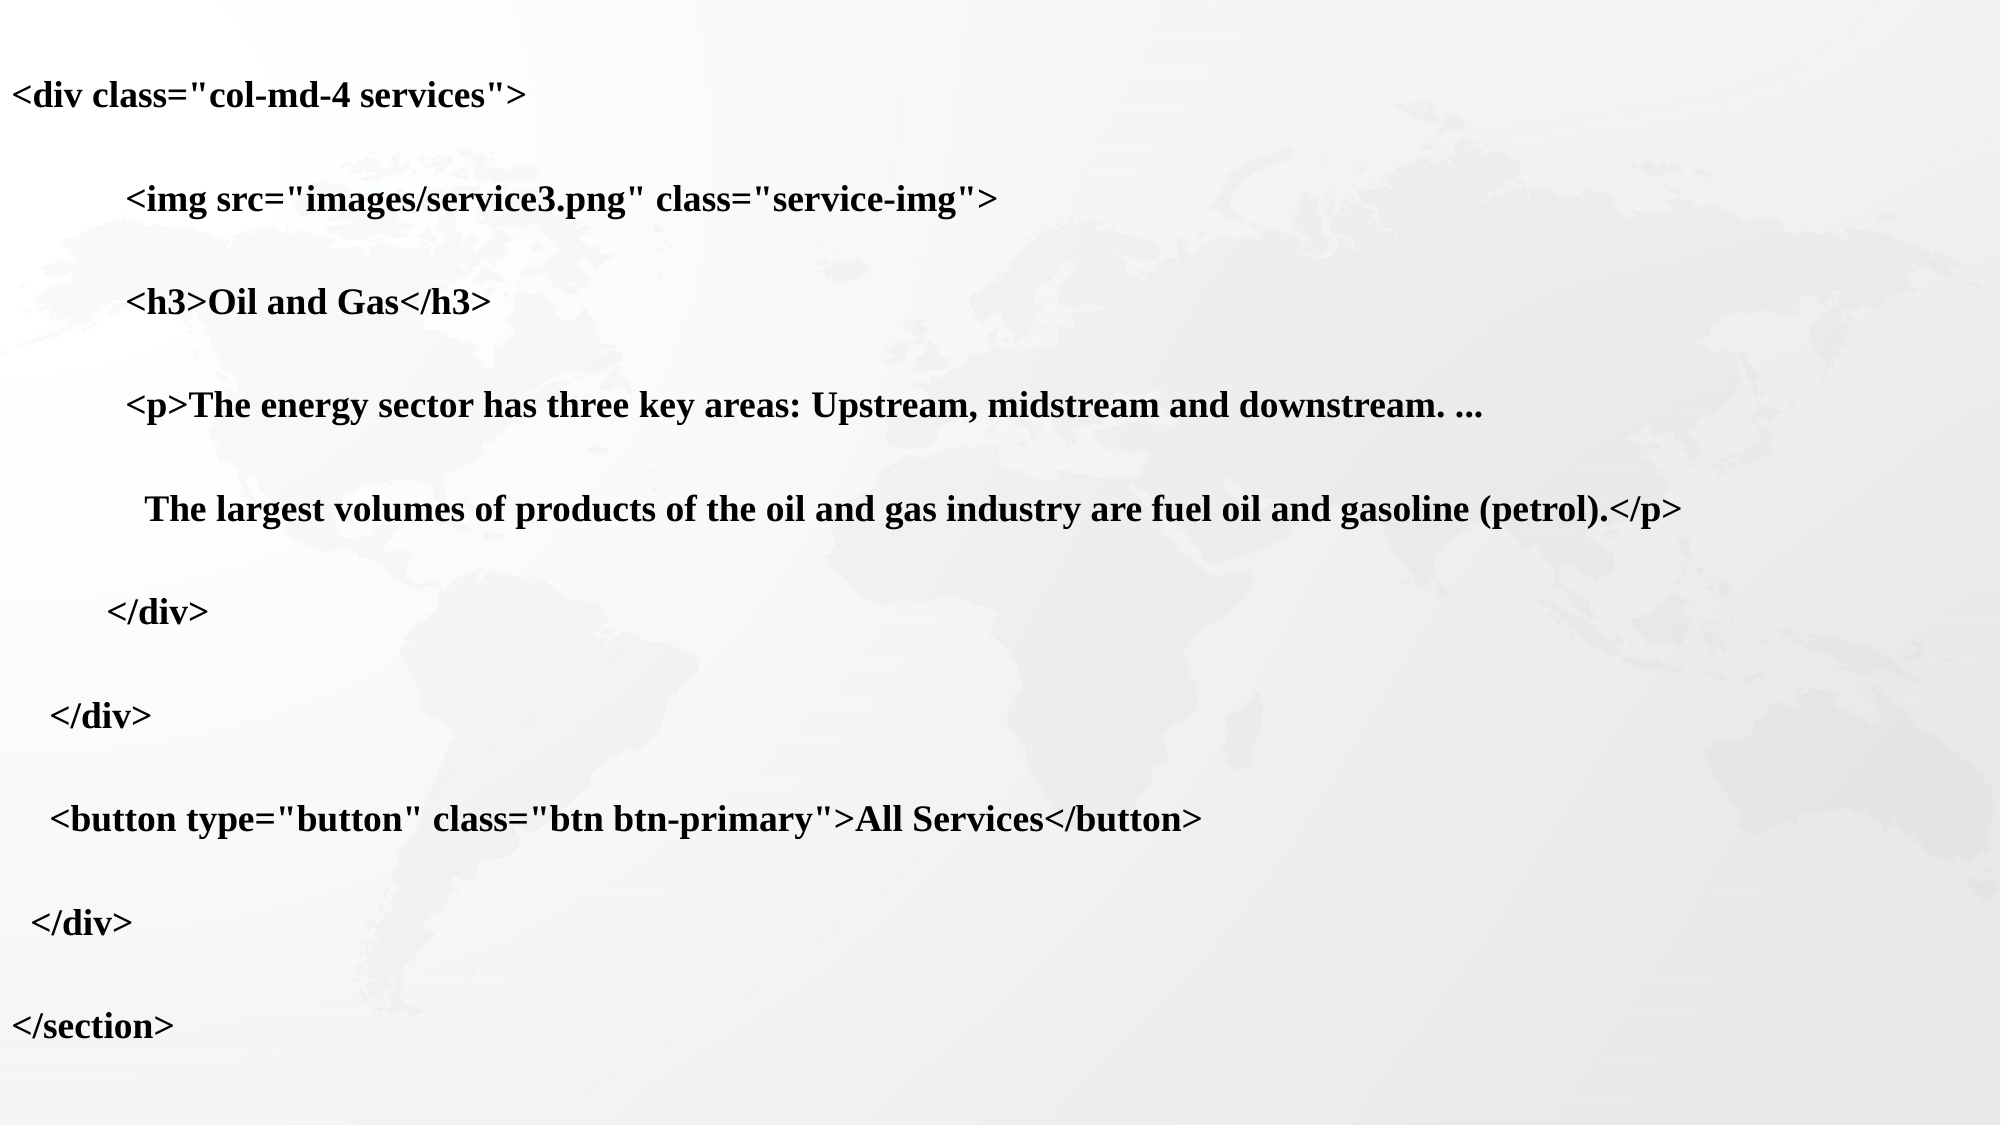

<div class="col-md-4 services">
            <img src="images/service3.png" class="service-img">
            <h3>Oil and Gas</h3>
            <p>The energy sector has three key areas: Upstream, midstream and downstream. ...
              The largest volumes of products of the oil and gas industry are fuel oil and gasoline (petrol).</p>
          </div>
    </div>
    <button type="button" class="btn btn-primary">All Services</button>
  </div>
</section>